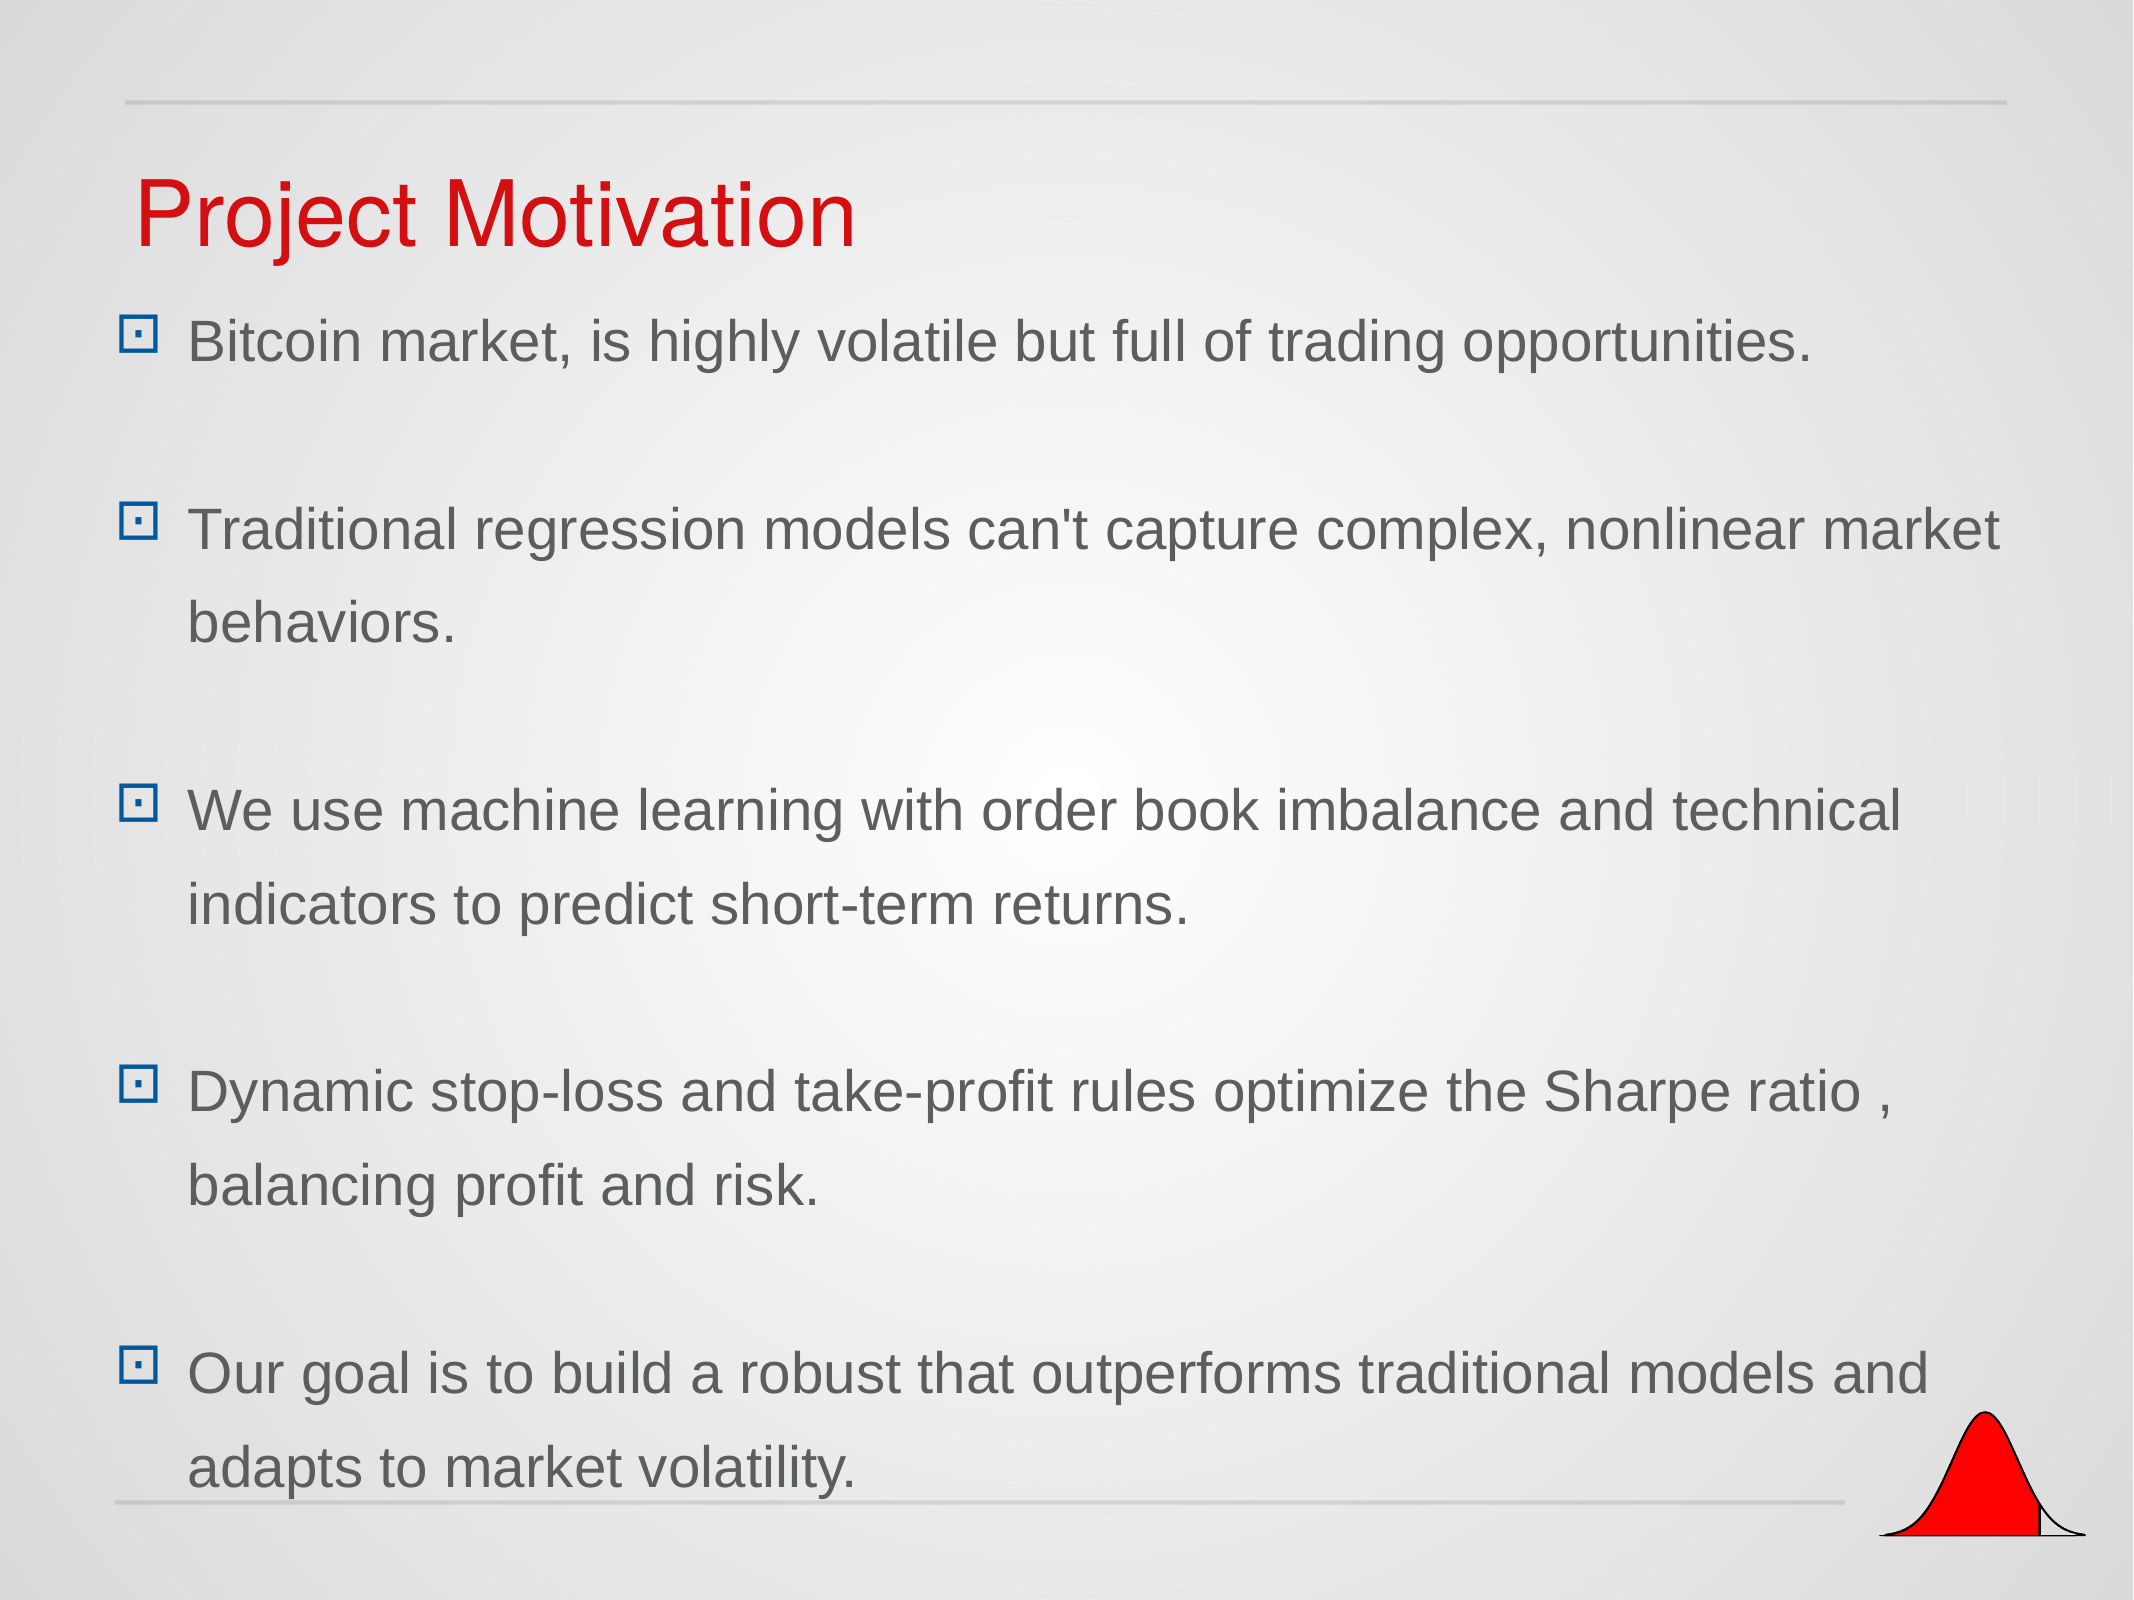

Project Motivation
Bitcoin market, is highly volatile but full of trading opportunities.

Traditional regression models can't capture complex, nonlinear market behaviors.

We use machine learning with order book imbalance and technical indicators to predict short-term returns.

Dynamic stop-loss and take-profit rules optimize the Sharpe ratio , balancing profit and risk.

Our goal is to build a robust that outperforms traditional models and adapts to market volatility.